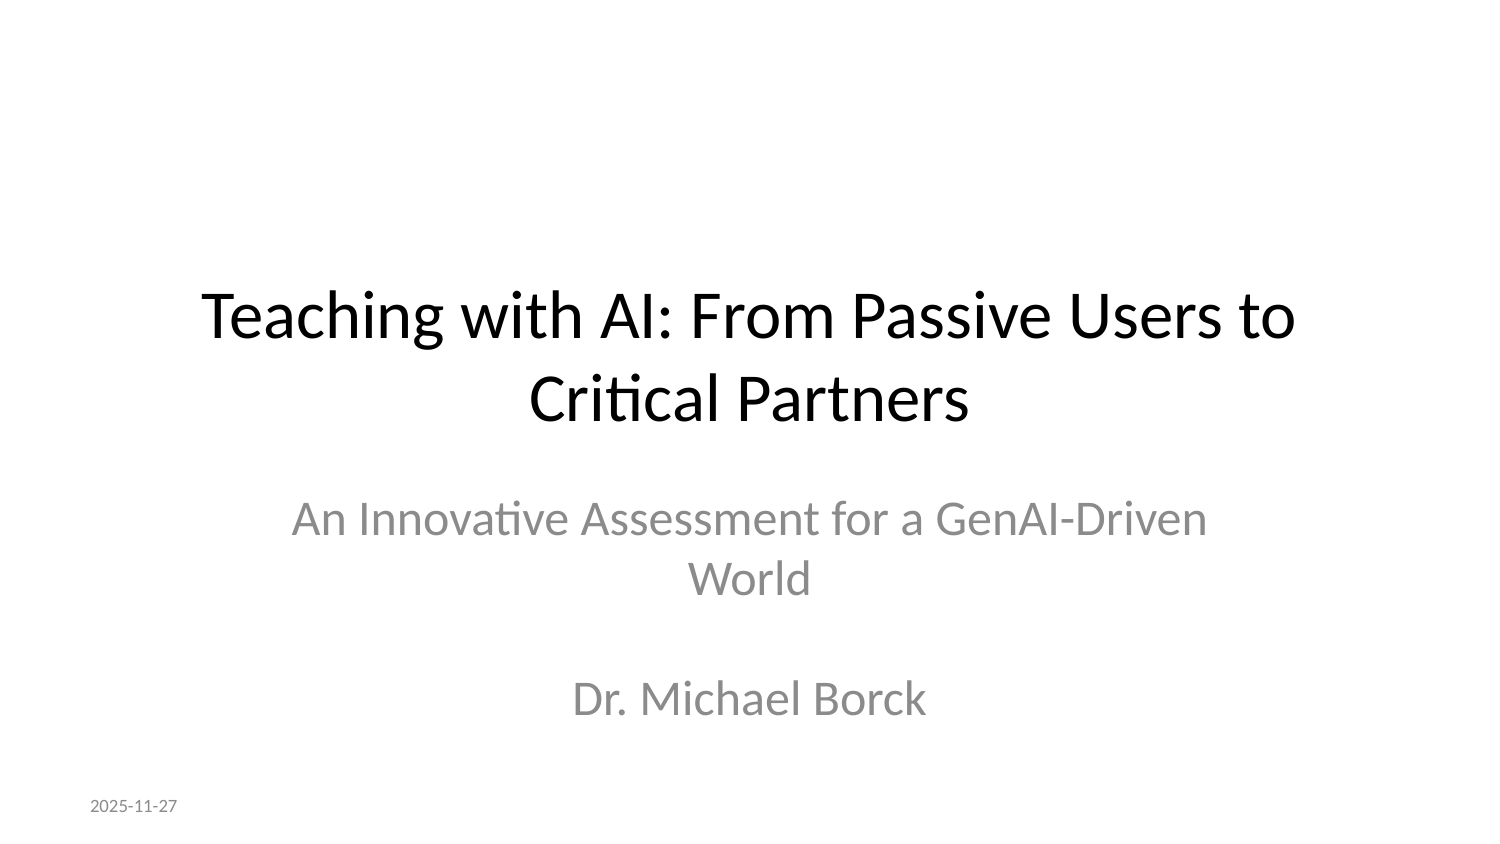

# Teaching with AI: From Passive Users to Critical Partners
An Innovative Assessment for a GenAI-Driven World
Dr. Michael Borck
2025-11-27